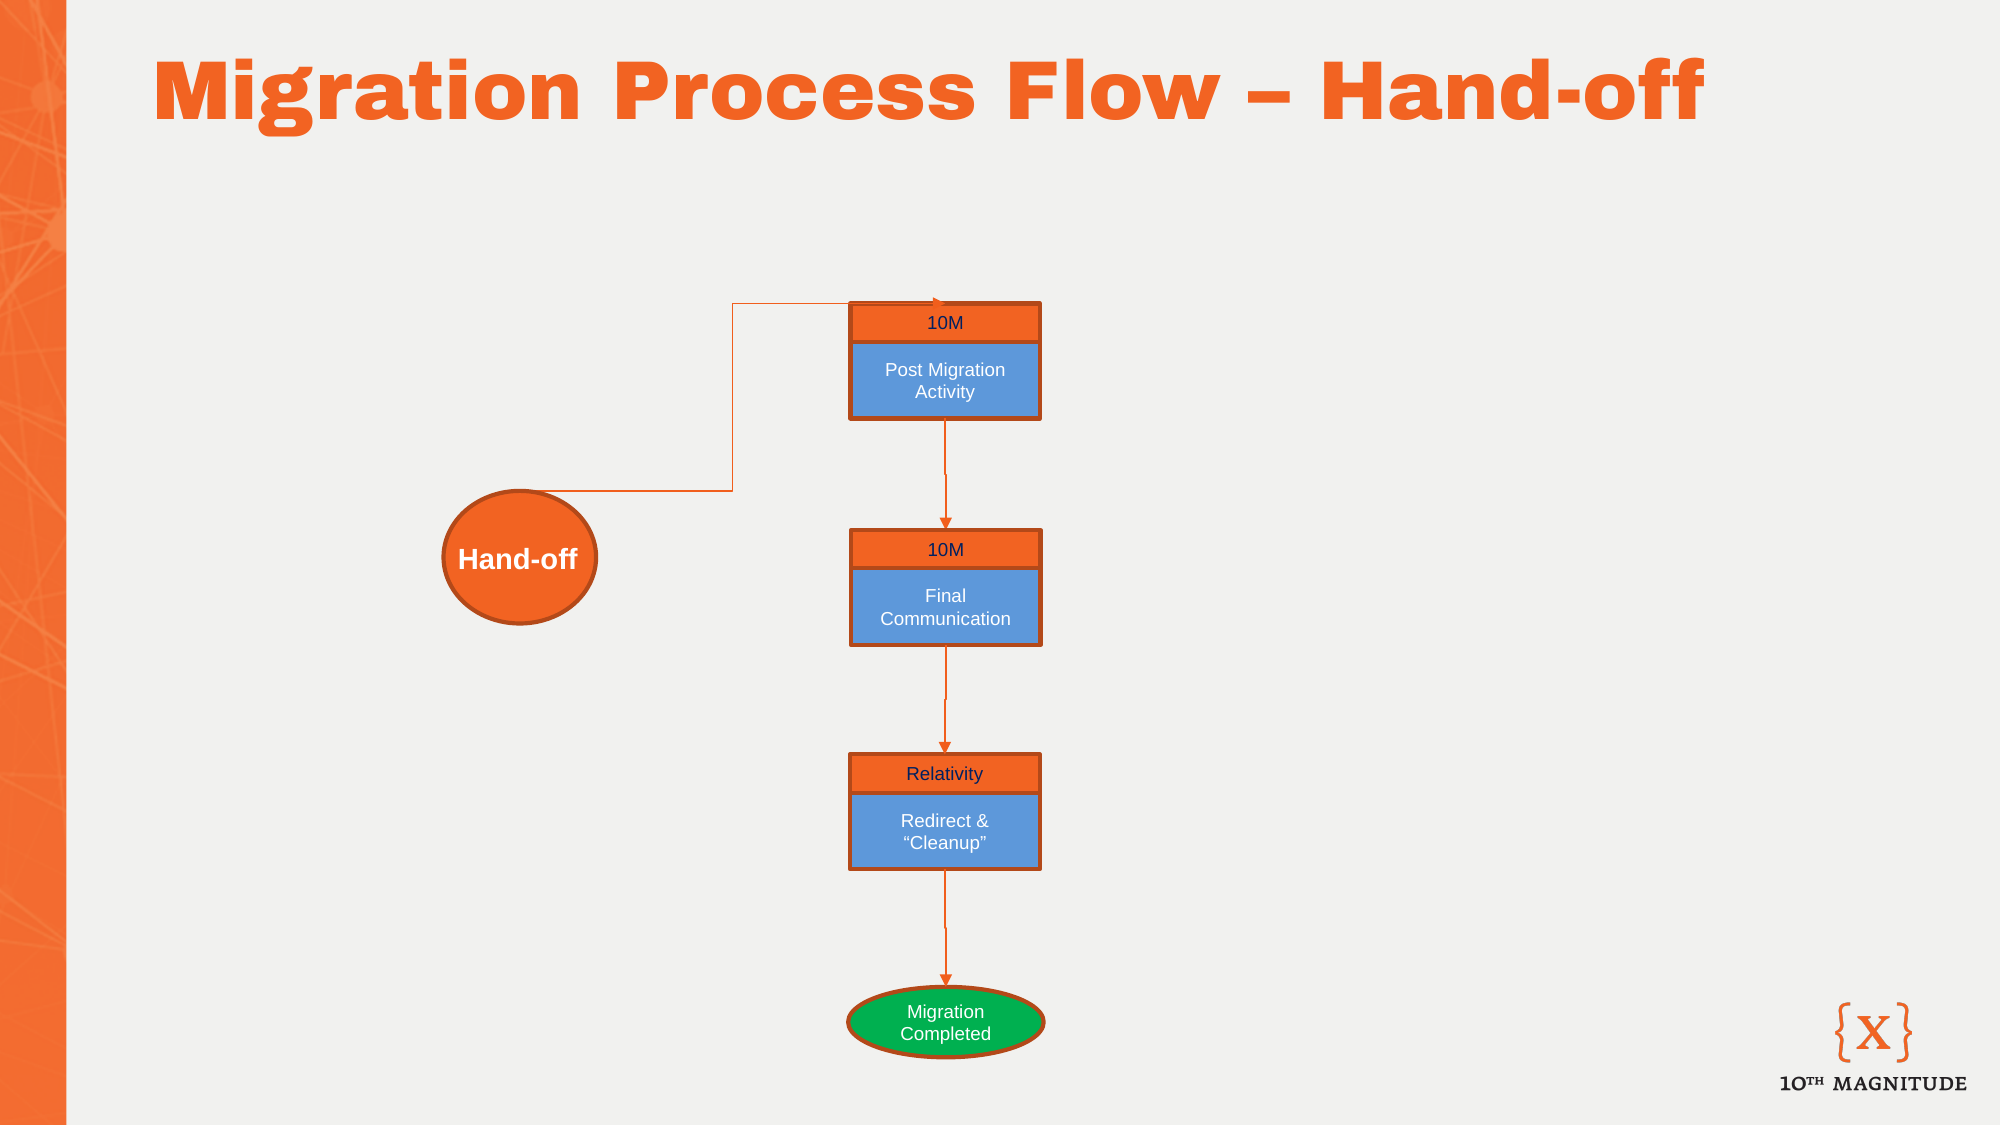

# Migration Process Flow – Hand-off
10M
Post Migration
Activity

Hand-off
10M
Final Communication
Relativity
Redirect & “Cleanup”
Migration Completed